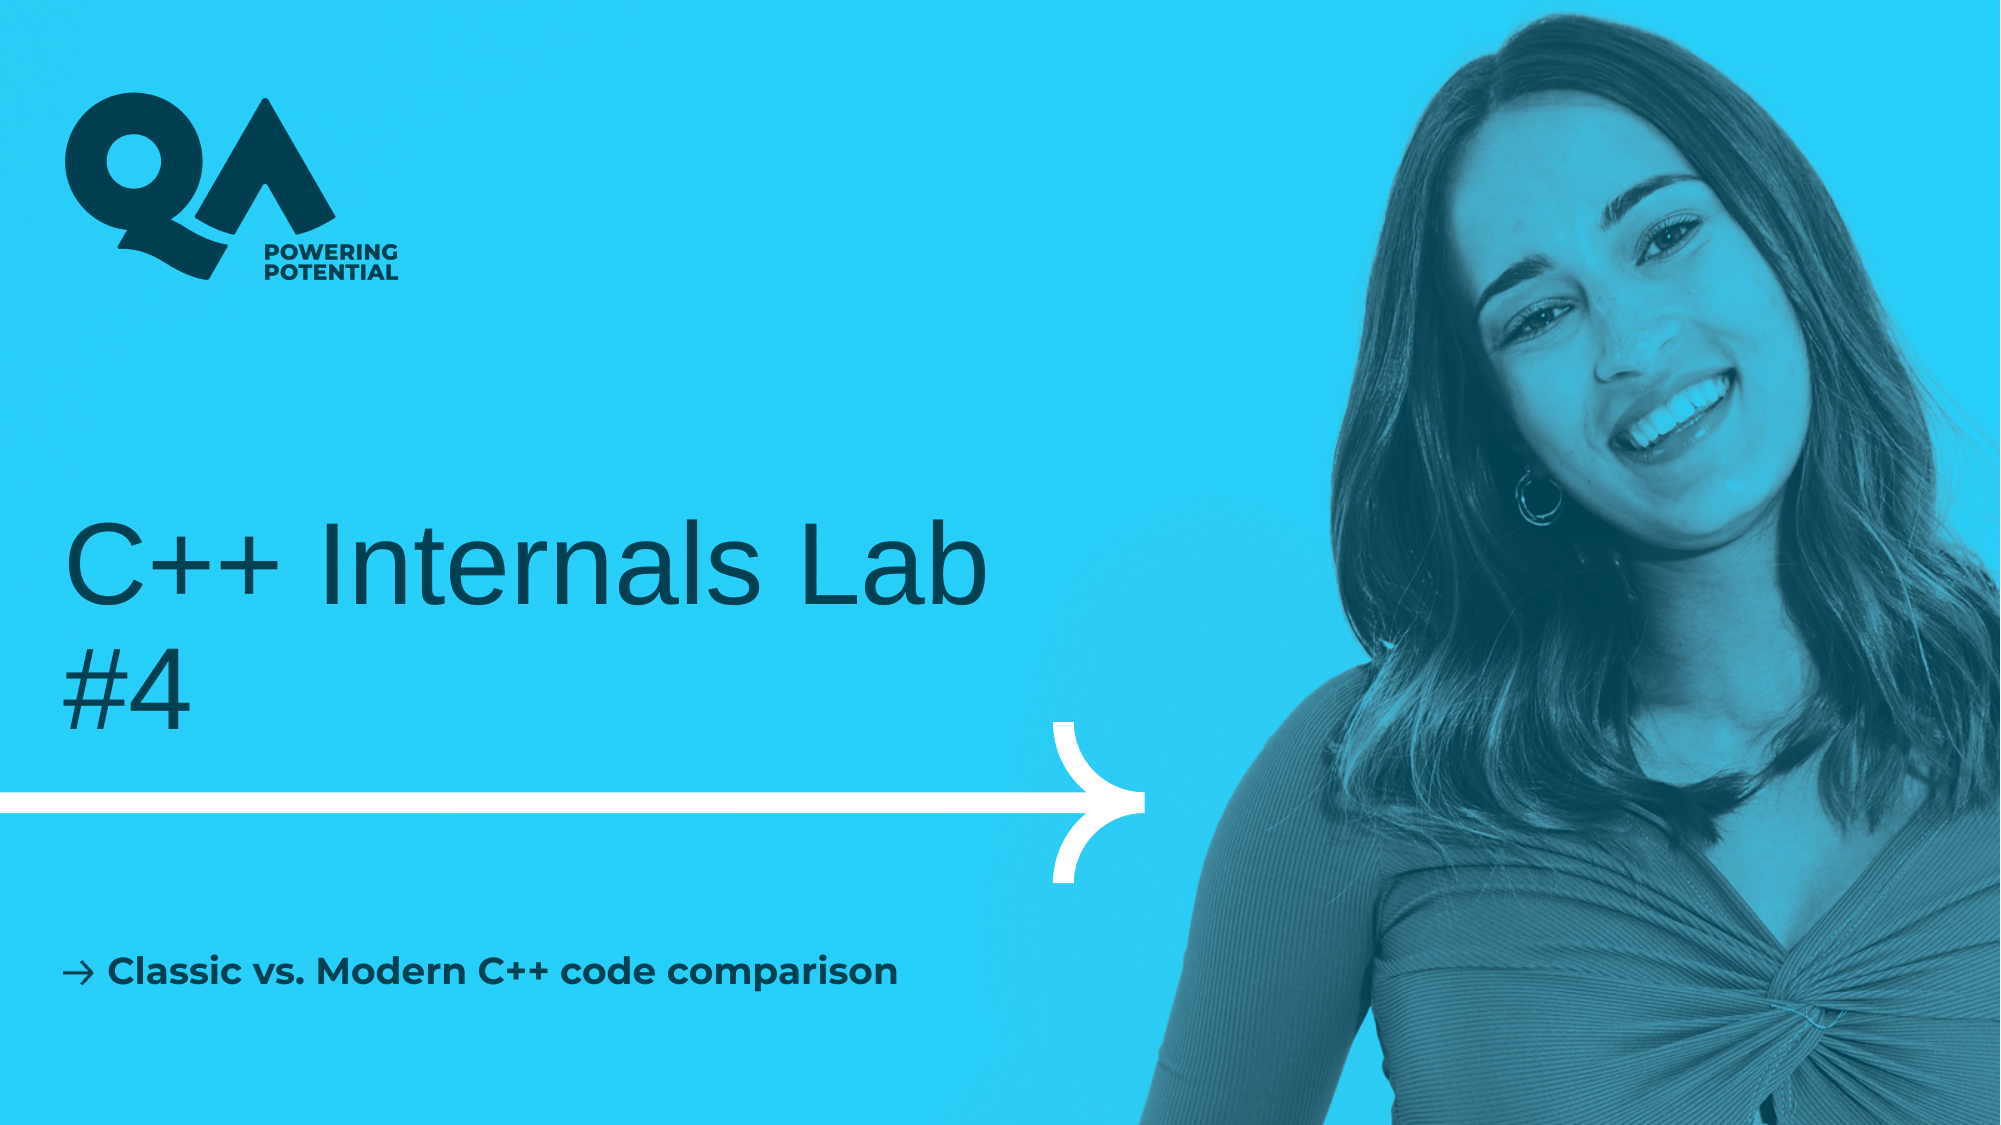

# C++ Internals Lab #4
Classic vs. Modern C++ code comparison